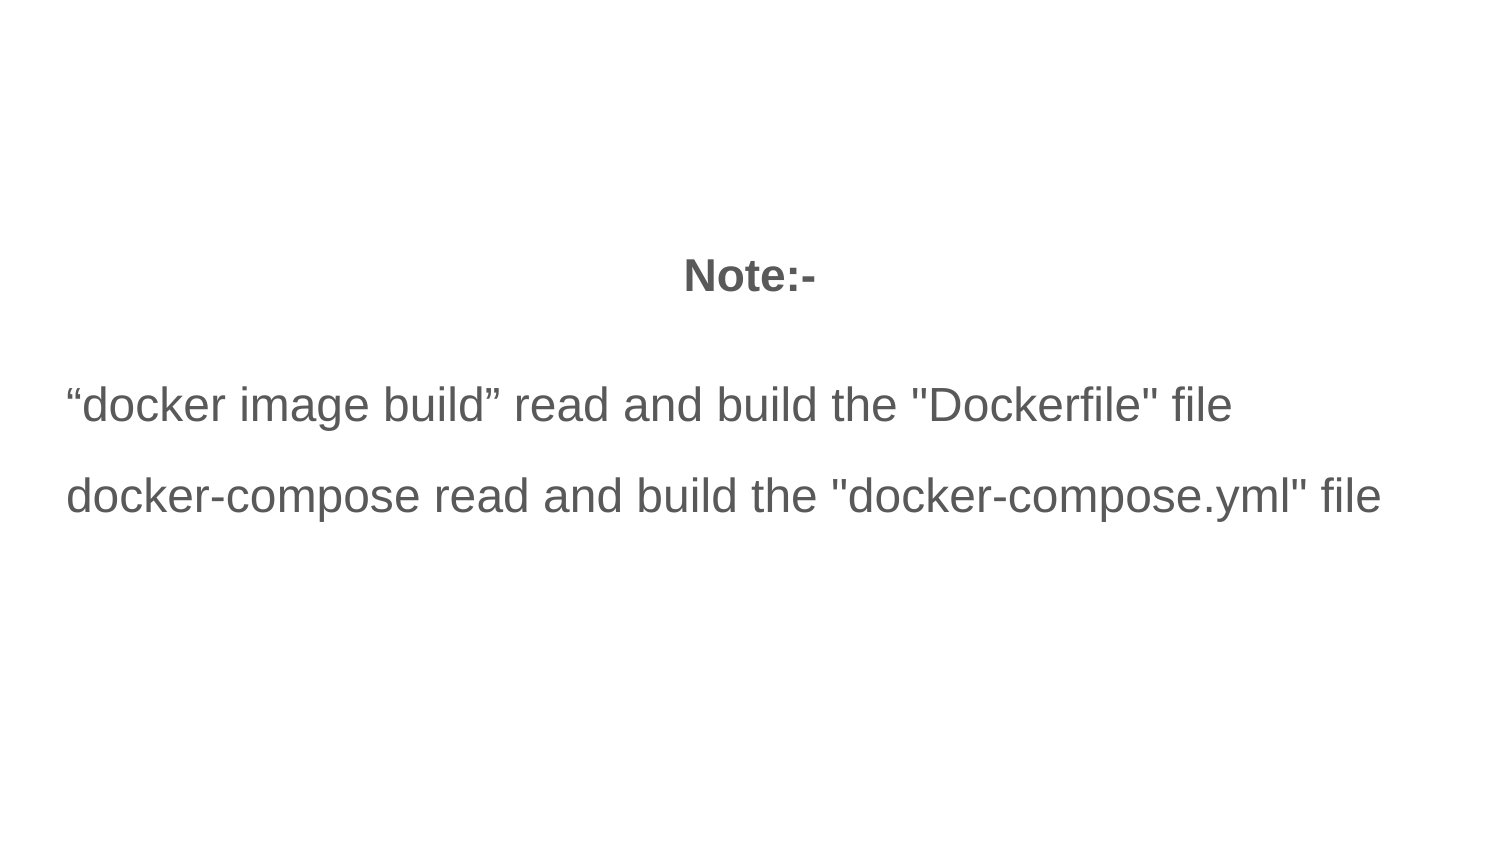

“docker image build” read and build the "Dockerfile" file
docker-compose read and build the "docker-compose.yml" file

# Note:-